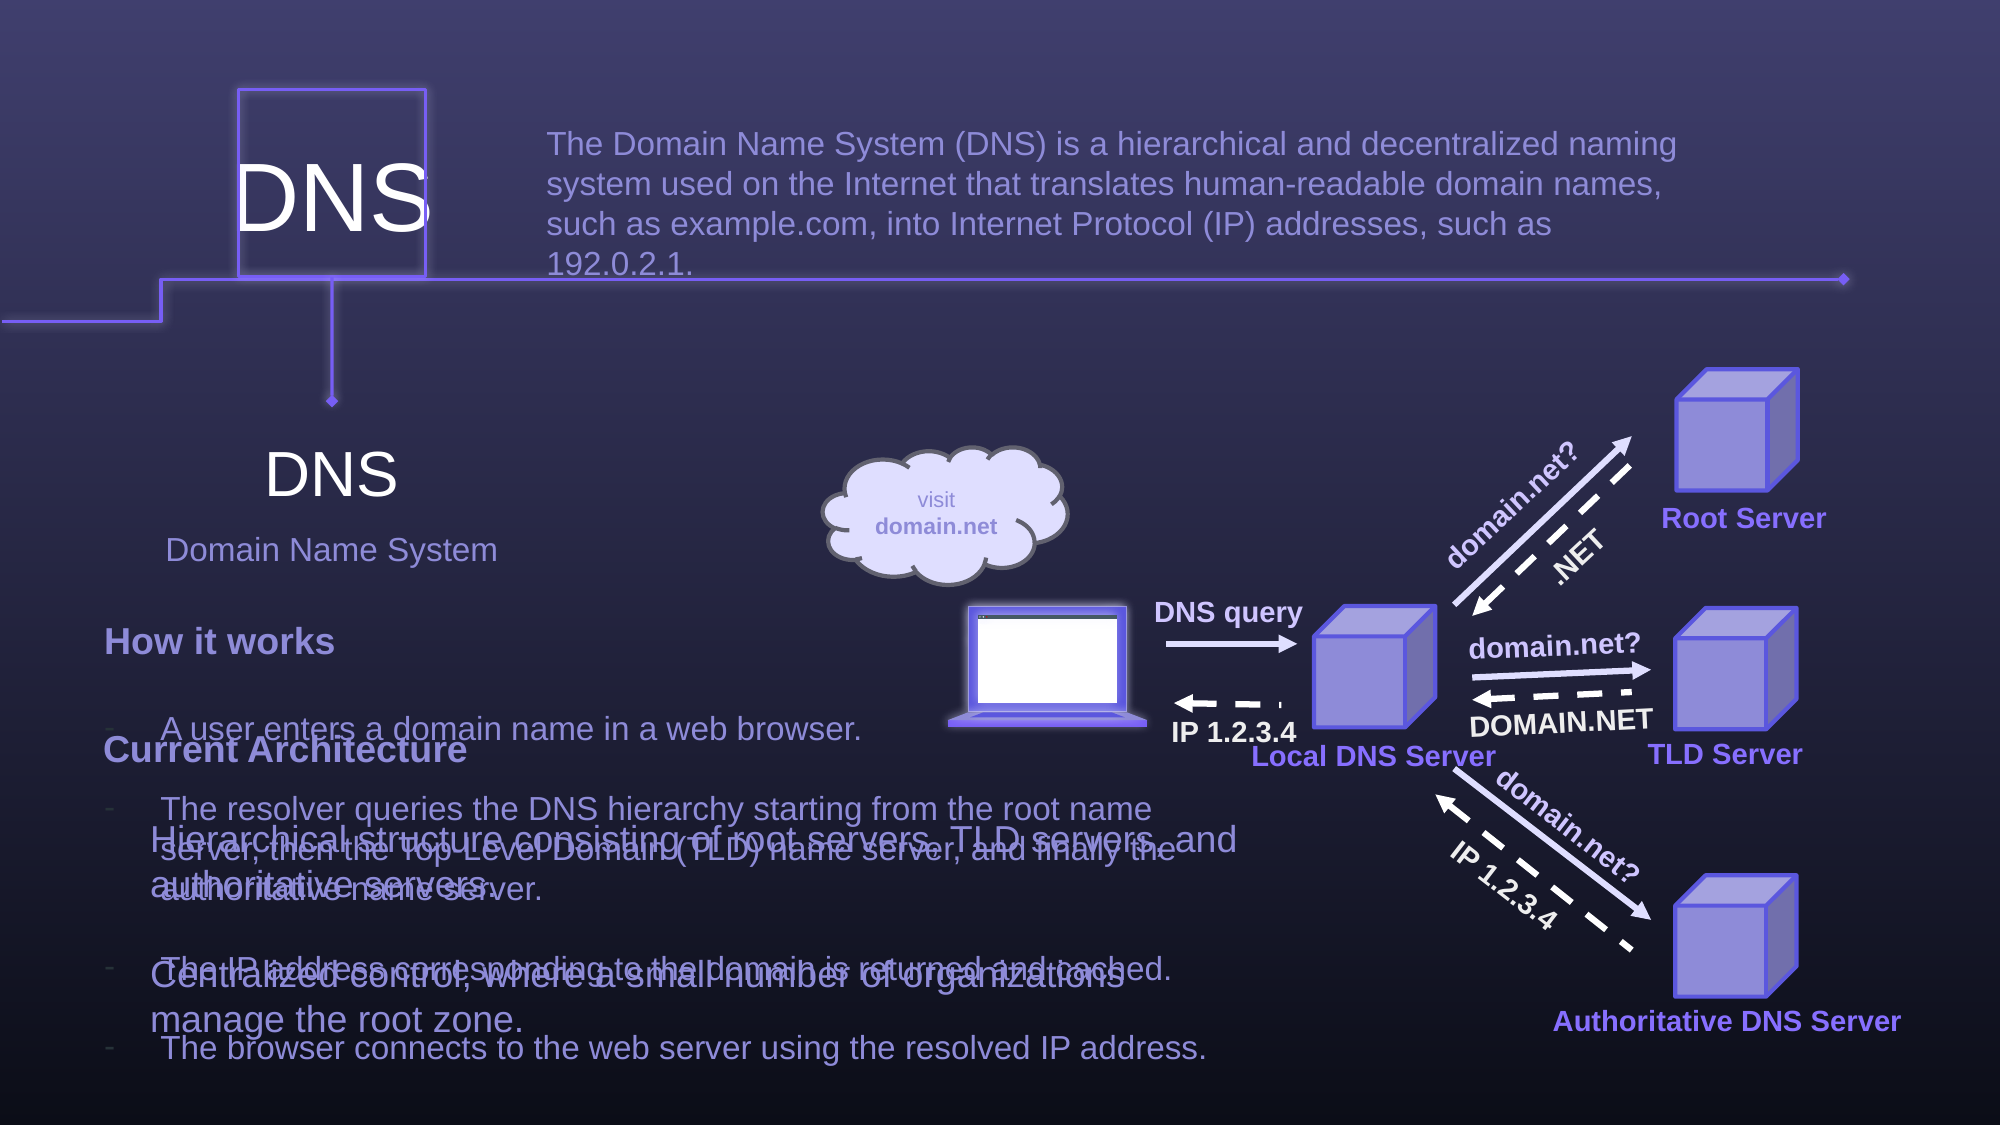

The Domain Name System (DNS) is a hierarchical and decentralized naming system used on the Internet that translates human-readable domain names, such as example.com, into Internet Protocol (IP) addresses, such as 192.0.2.1.
DNS

Root Server
DNS
domain.net?
visit domain.net
.NET
Domain Name System
DNS query

Local DNS Server

TLD Server
How it works

A user enters a domain name in a web browser.

The resolver queries the DNS hierarchy starting from the root name server, then the Top-Level Domain (TLD) name server, and finally the authoritative name server.

The IP address corresponding to the domain is returned and cached.

The browser connects to the web server using the resolved IP address.
domain.net?
DOMAIN.NET
IP 1.2.3.4
Current Architecture

Hierarchical structure consisting of root servers, TLD servers, and authoritative servers.

Centralized control, where a small number of organizations manage the root zone.

domain.net?
IP 1.2.3.4

Authoritative DNS Server

BC
ENS
NC
Blockchain
ENS
Namecoin
Blockchain Technology
Ethereum Naming System
Namecoin